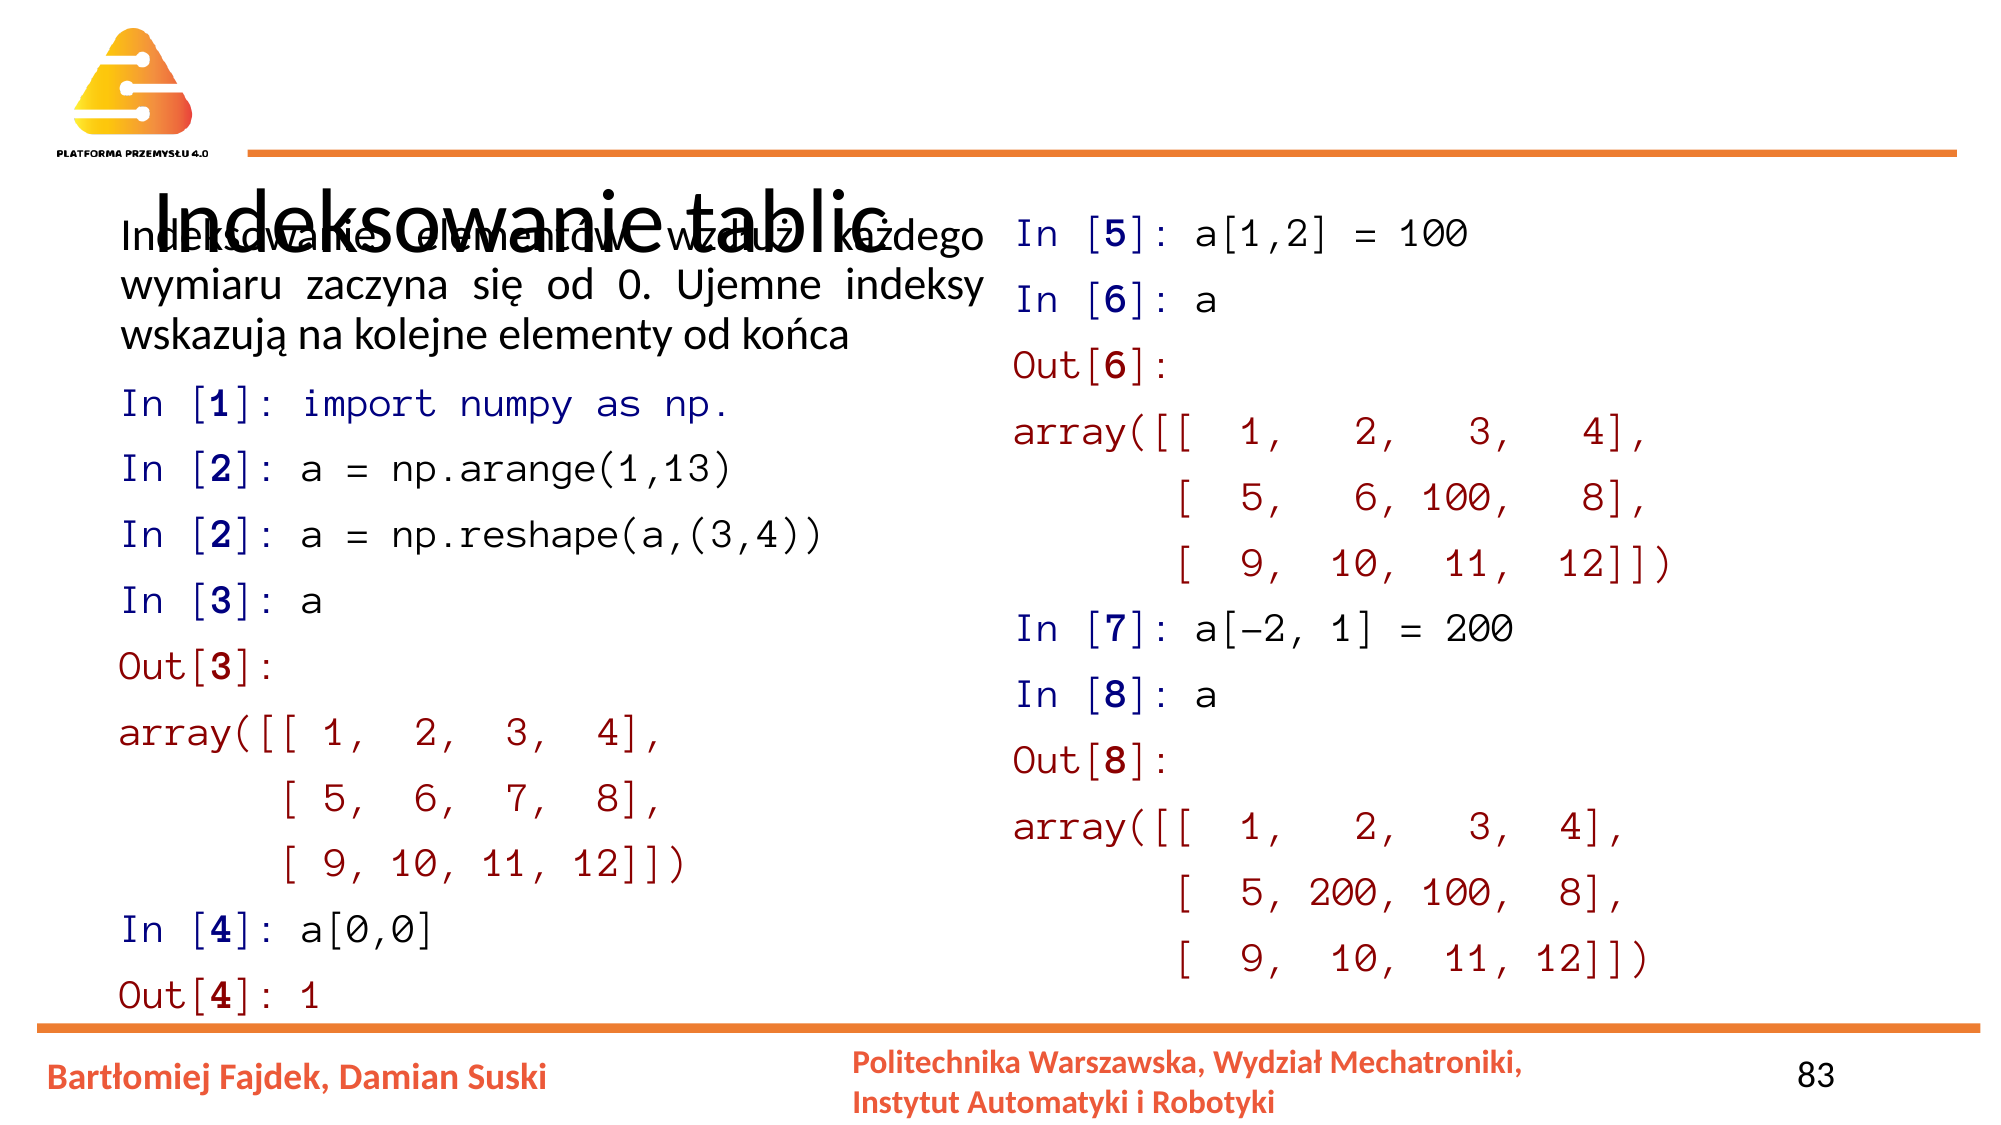

# Indeksowanie tablic
Indeksowanie elementów wzdłuż każdego wymiaru zaczyna się od 0. Ujemne indeksy wskazują na kolejne elementy od końca
In [1]: import numpy as np.
In [2]: a = np.arange(1,13)
In [2]: a = np.reshape(a,(3,4))
In [3]: a
Out[3]:
array([[ 1,  2,  3,  4],
       [ 5,  6,  7,  8],
       [ 9, 10, 11, 12]])
In [4]: a[0,0]
Out[4]: 1
In [5]: a[1,2] = 100
In [6]: a
Out[6]:
array([[  1,   2,   3,   4],
       [  5,   6, 100,   8],
       [  9,  10,  11,  12]])
In [7]: a[-2, 1] = 200
In [8]: a
Out[8]:
array([[  1,   2,   3,  4],
       [  5, 200, 100,  8],
       [  9,  10,  11, 12]])

83